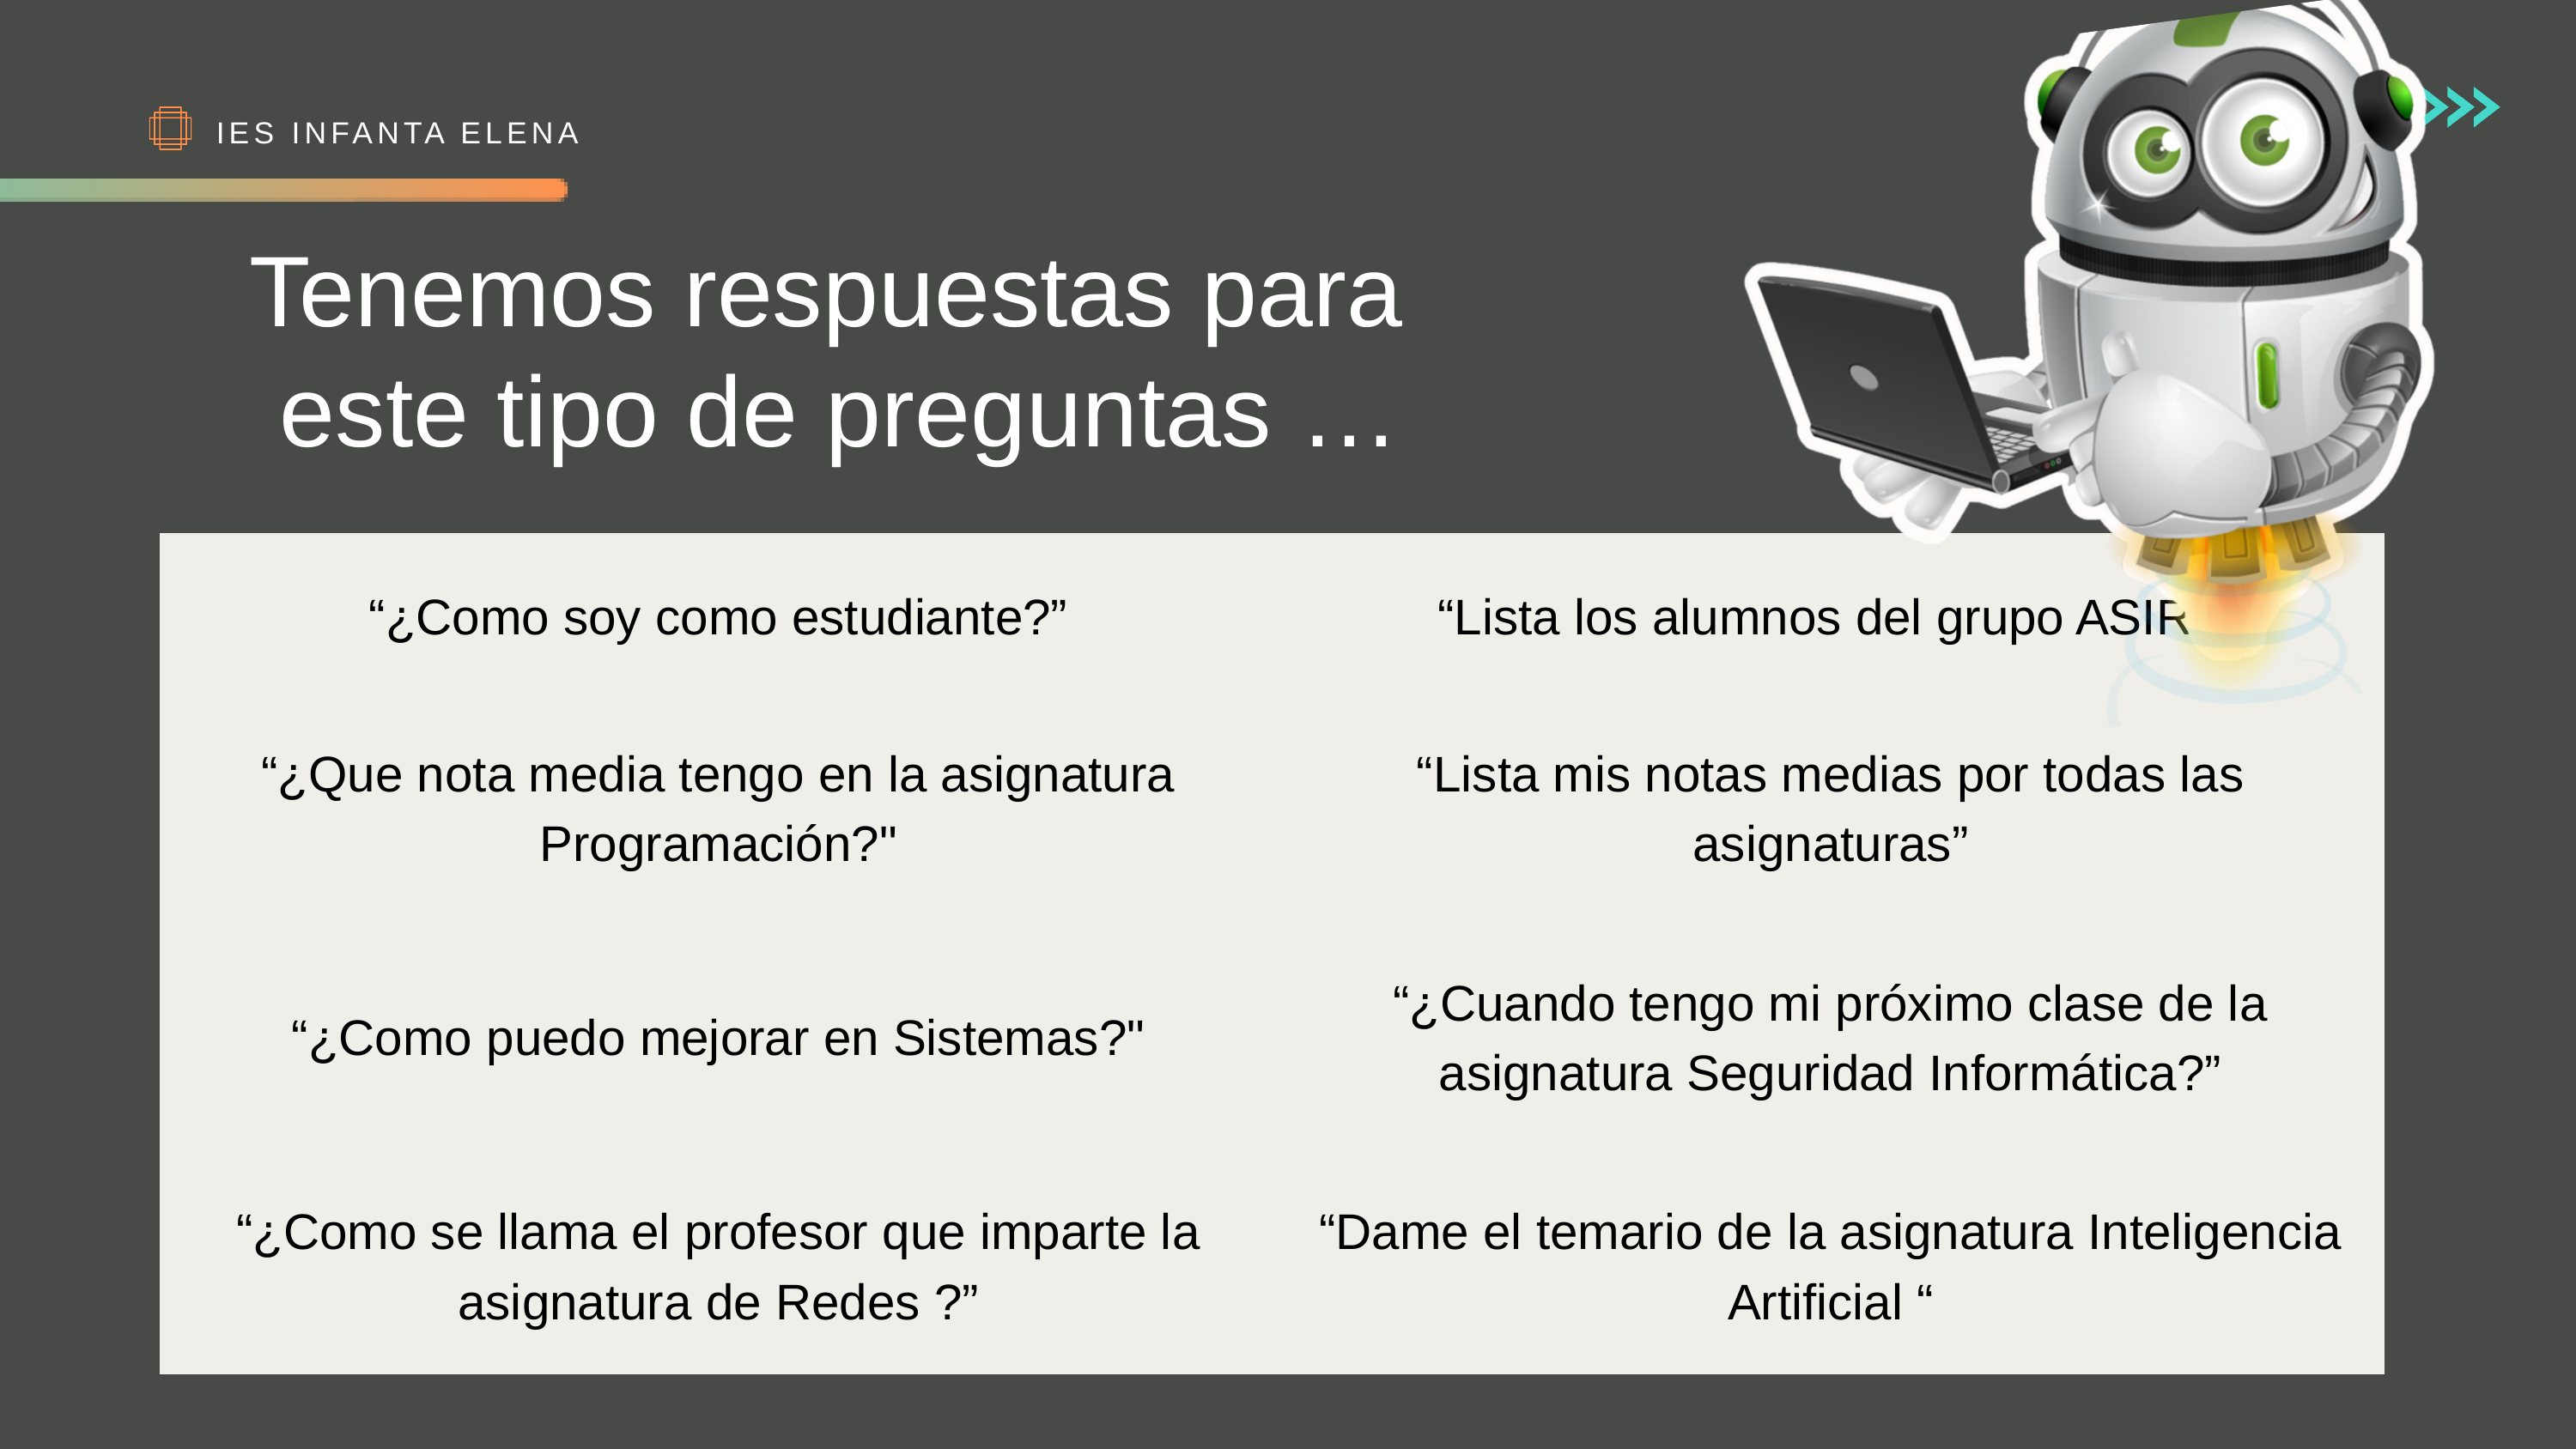

IES INFANTA ELENA

Tenemos respuestas para  este tipo de preguntas …

| “¿Como soy como estudiante?” | “Lista los alumnos del grupo ASIR.” |
| --- | --- |
| “¿Que nota media tengo en la asignatura Programación?" | “Lista mis notas medias por todas las asignaturas” |
| “¿Como puedo mejorar en Sistemas?" | “¿Cuando tengo mi próximo clase de la asignatura Seguridad Informática?” |
| “¿Como se llama el profesor que imparte la asignatura de Redes ?” | “Dame el temario de la asignatura Inteligencia Artificial “ |